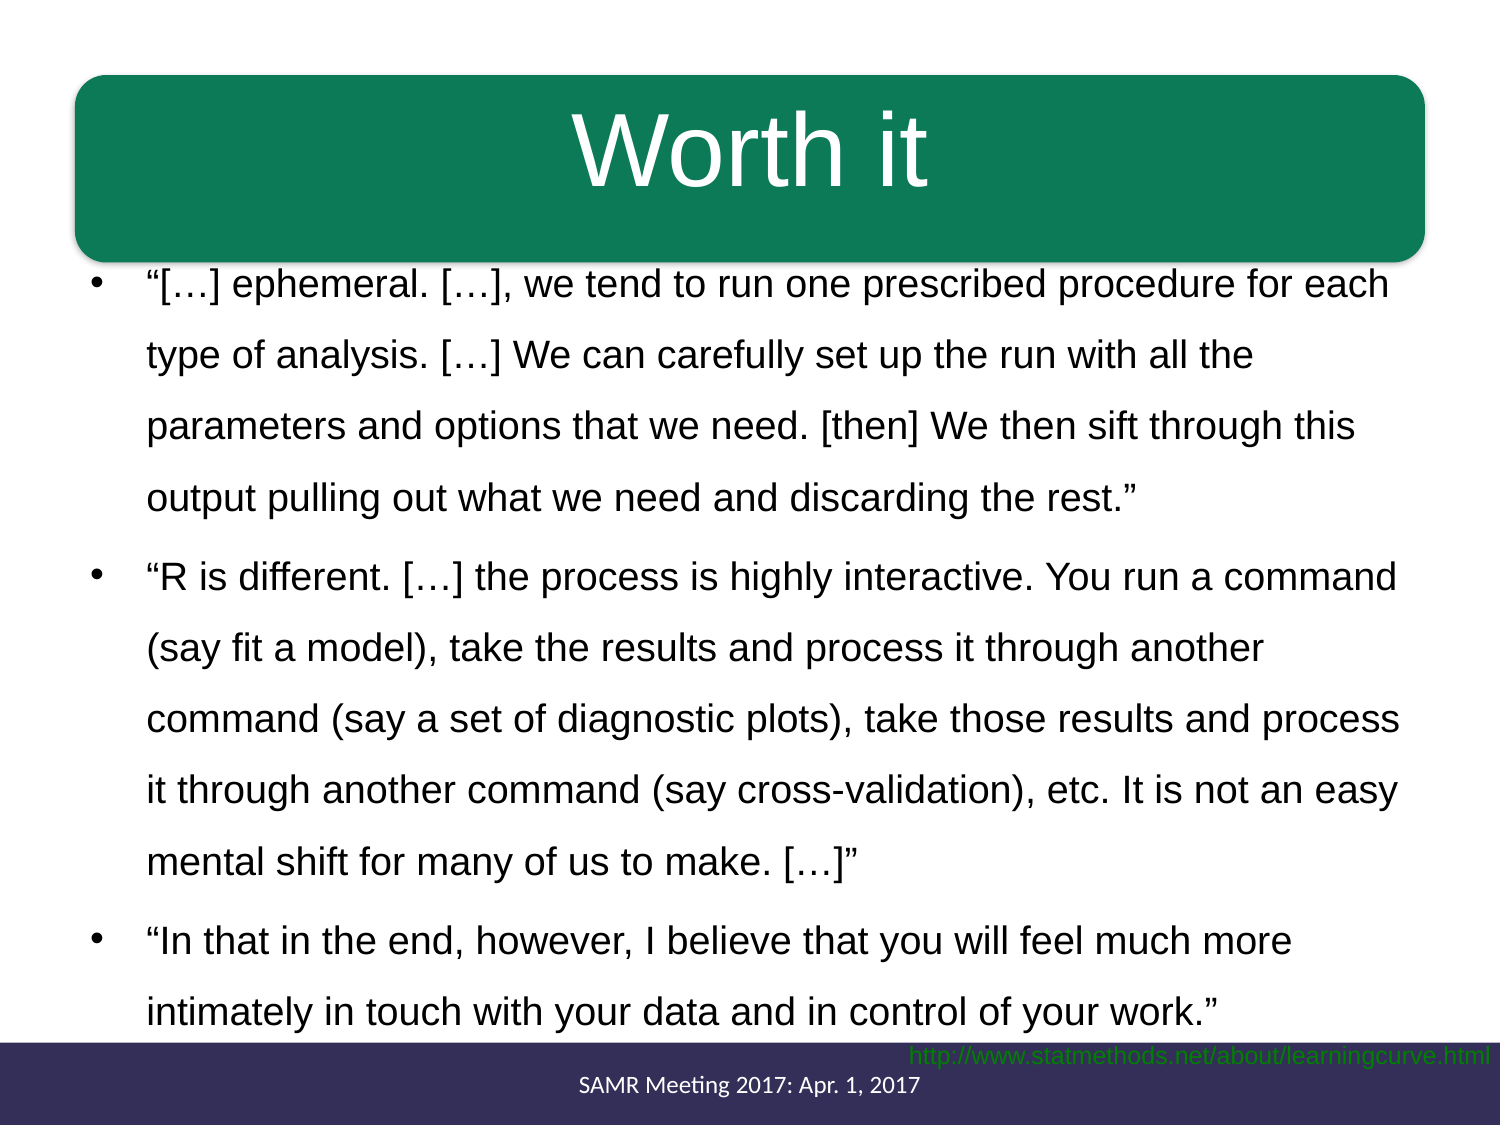

# Worth it
“[…] ephemeral. […], we tend to run one prescribed procedure for each type of analysis. […] We can carefully set up the run with all the parameters and options that we need. [then] We then sift through this output pulling out what we need and discarding the rest.”
“R is different. […] the process is highly interactive. You run a command (say fit a model), take the results and process it through another command (say a set of diagnostic plots), take those results and process it through another command (say cross-validation), etc. It is not an easy mental shift for many of us to make. […]”
“In that in the end, however, I believe that you will feel much more intimately in touch with your data and in control of your work.”
http://www.statmethods.net/about/learningcurve.html